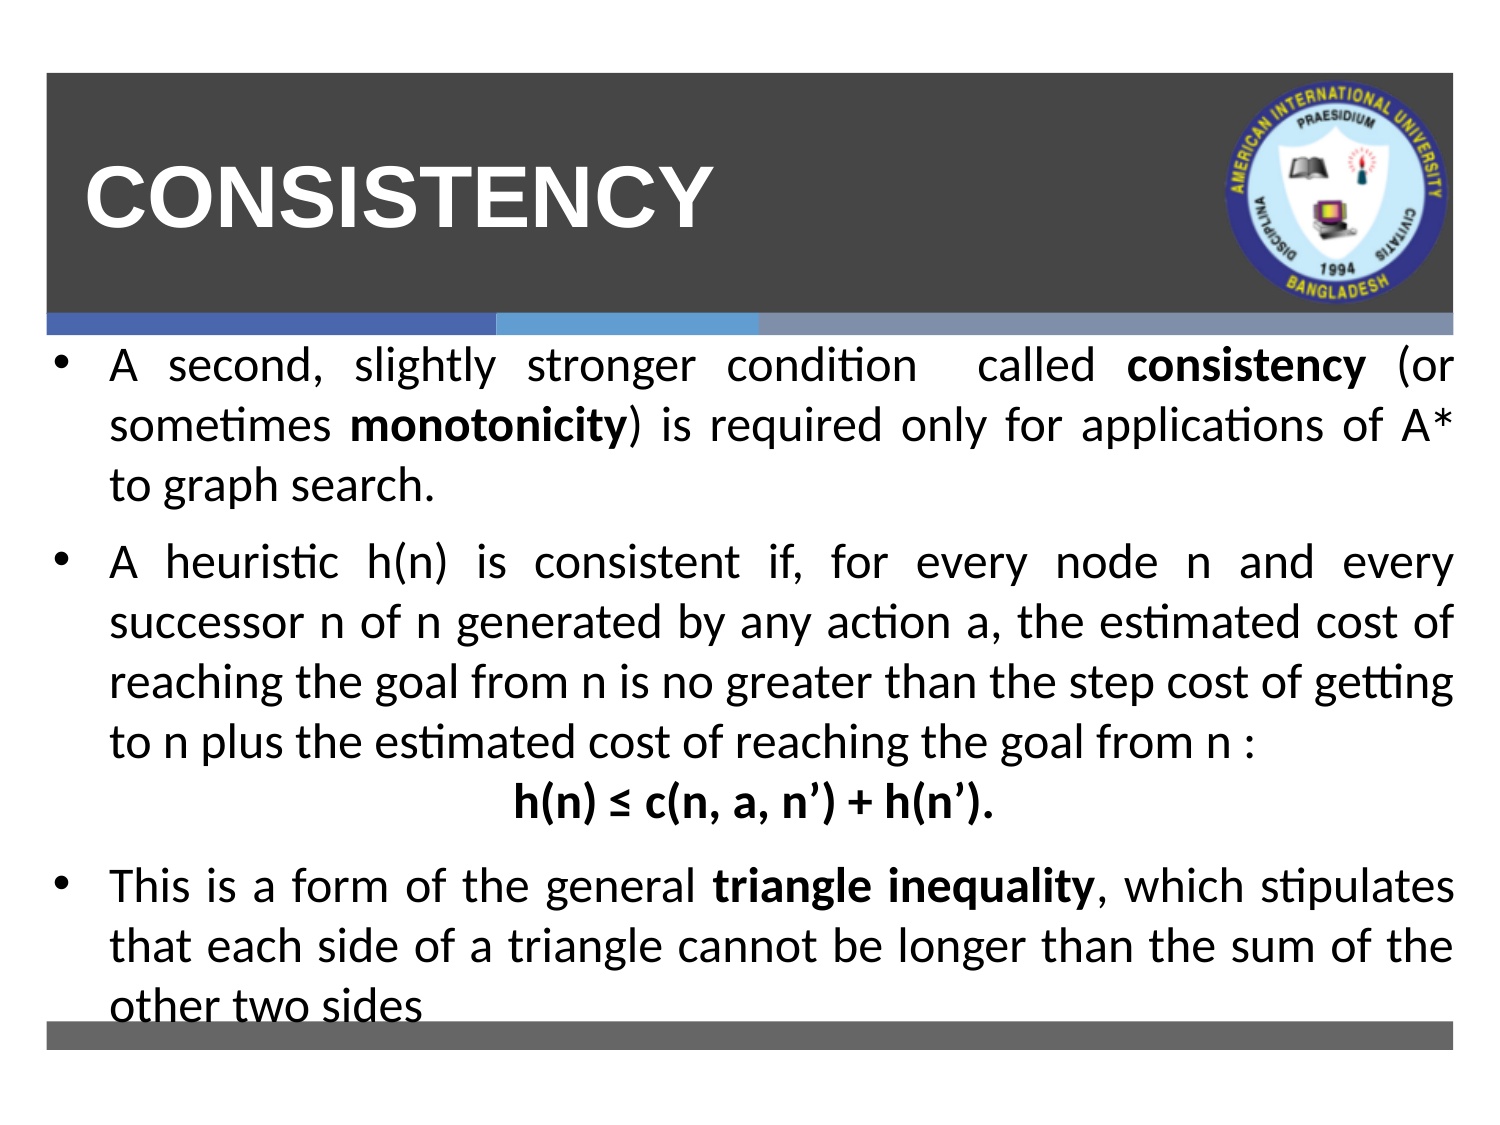

# CONSISTENCY
A second, slightly stronger condition  called consistency (or sometimes monotonicity) is required only for applications of A∗ to graph search.
A heuristic h(n) is consistent if, for every node n and every successor n of n generated by any action a, the estimated cost of reaching the goal from n is no greater than the step cost of getting to n plus the estimated cost of reaching the goal from n :
h(n) ≤ c(n, a, n’) + h(n’).
This is a form of the general triangle inequality, which stipulates that each side of a triangle cannot be longer than the sum of the other two sides